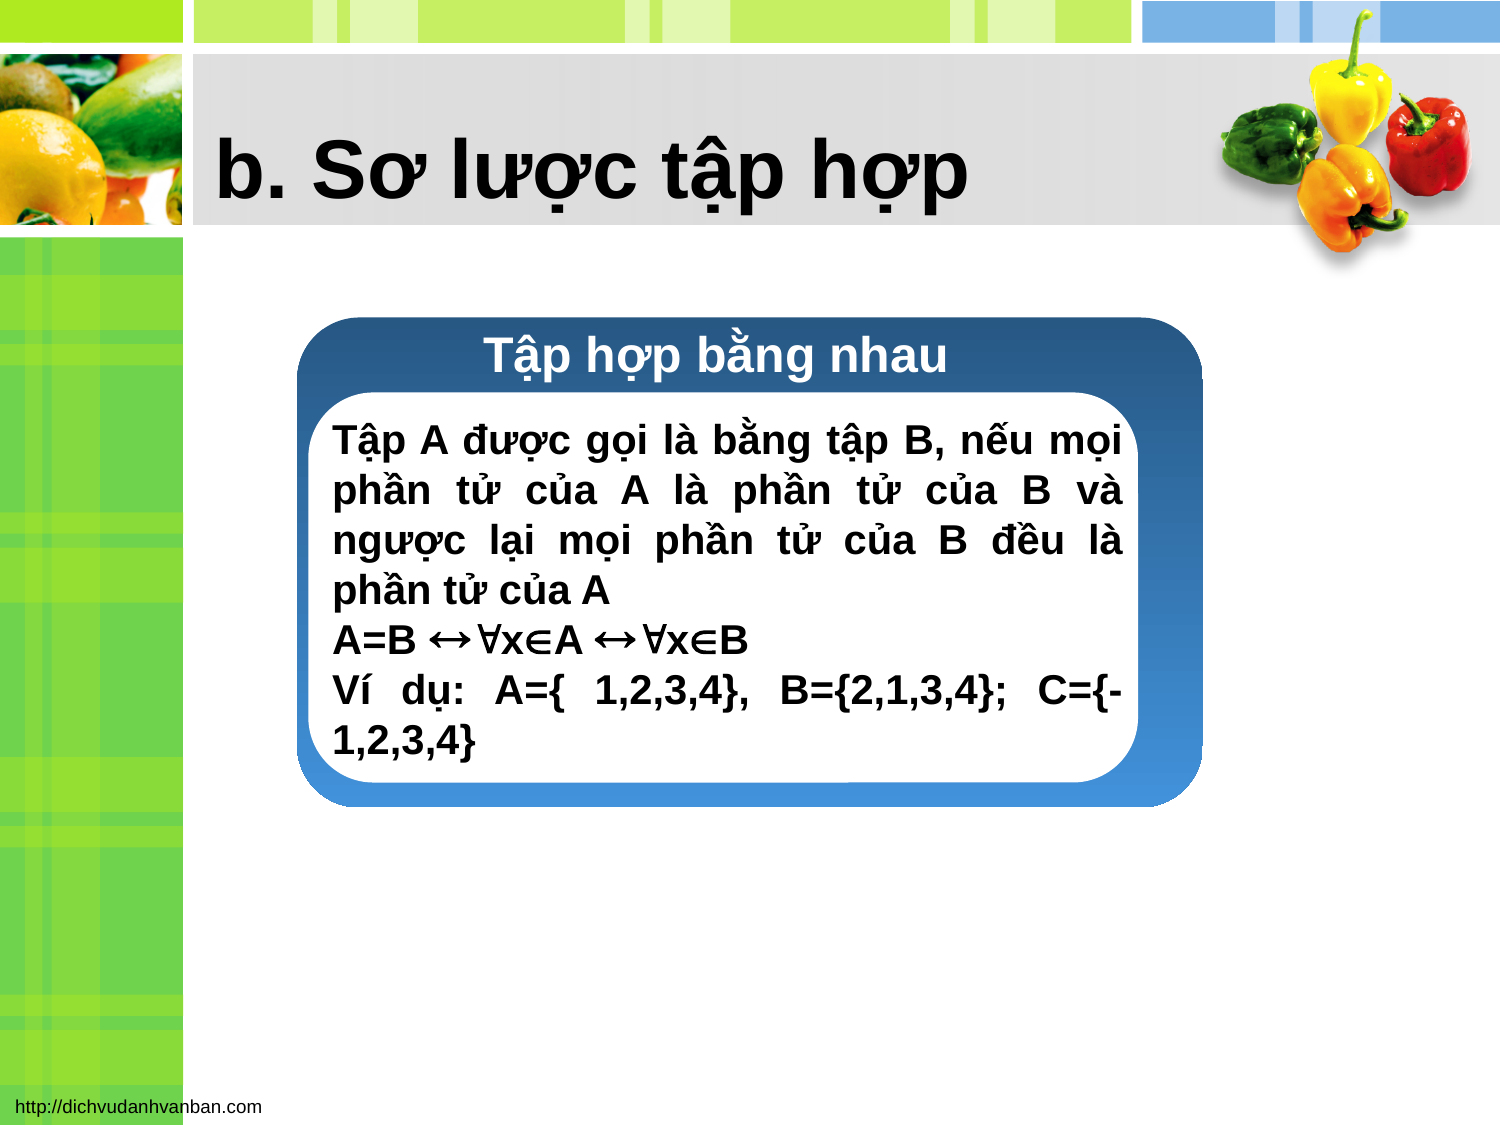

# b. Sơ lược tập hợp
Tập hợp bằng nhau

Tập A được gọi là bằng tập B, nếu mọi phần tử của A là phần tử của B và ngược lại mọi phần tử của B đều là phần tử của A
A=B ↔∀x∈A ↔∀x∈B
Ví dụ: A={ 1,2,3,4}, B={2,1,3,4}; C={-1,2,3,4}